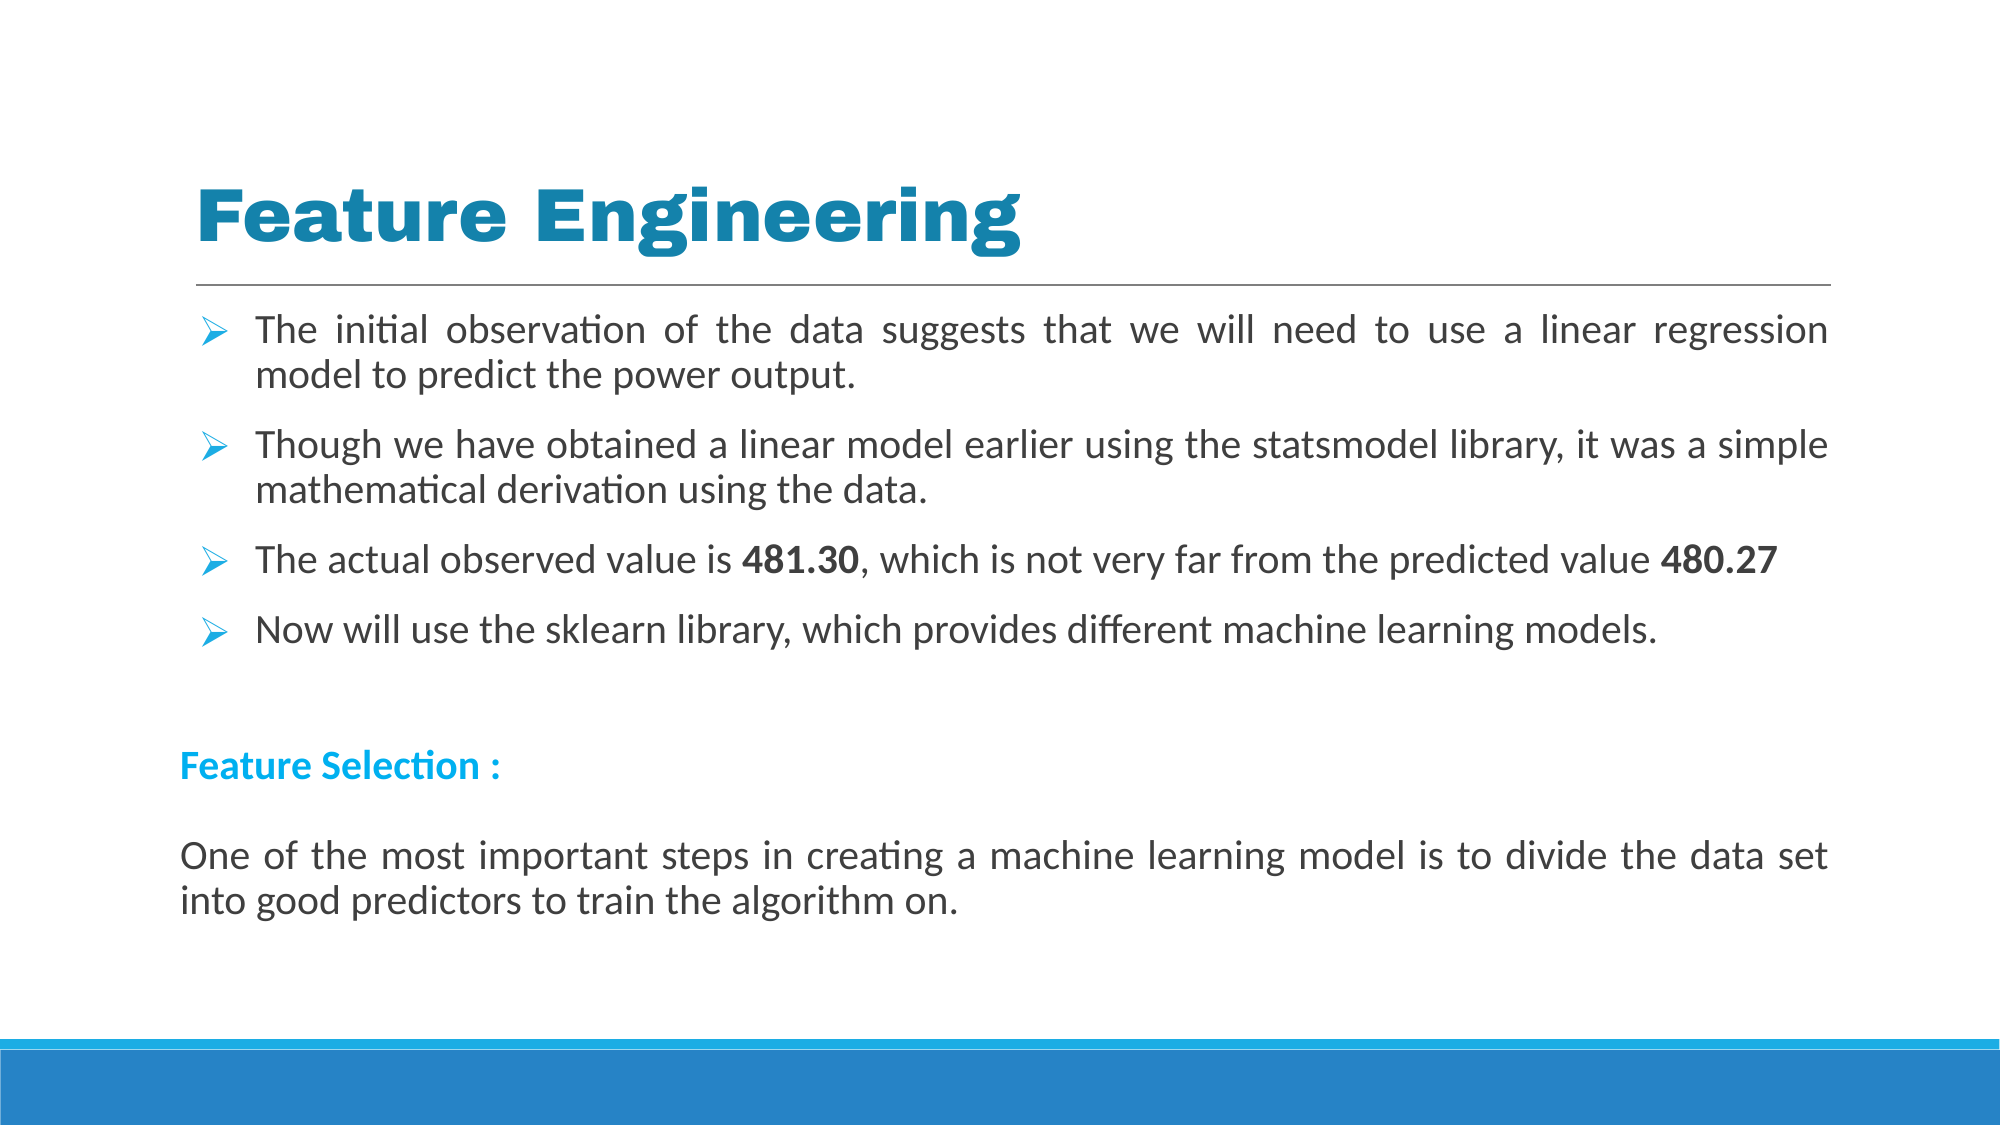

Feature Engineering

The initial observation of the data suggests that we will need to use a linear regression model to predict the power output.
Though we have obtained a linear model earlier using the statsmodel library, it was a simple mathematical derivation using the data.
The actual observed value is 481.30, which is not very far from the predicted value 480.27
Now will use the sklearn library, which provides different machine learning models.

Feature Selection :

One of the most important steps in creating a machine learning model is to divide the data set into good predictors to train the algorithm on.